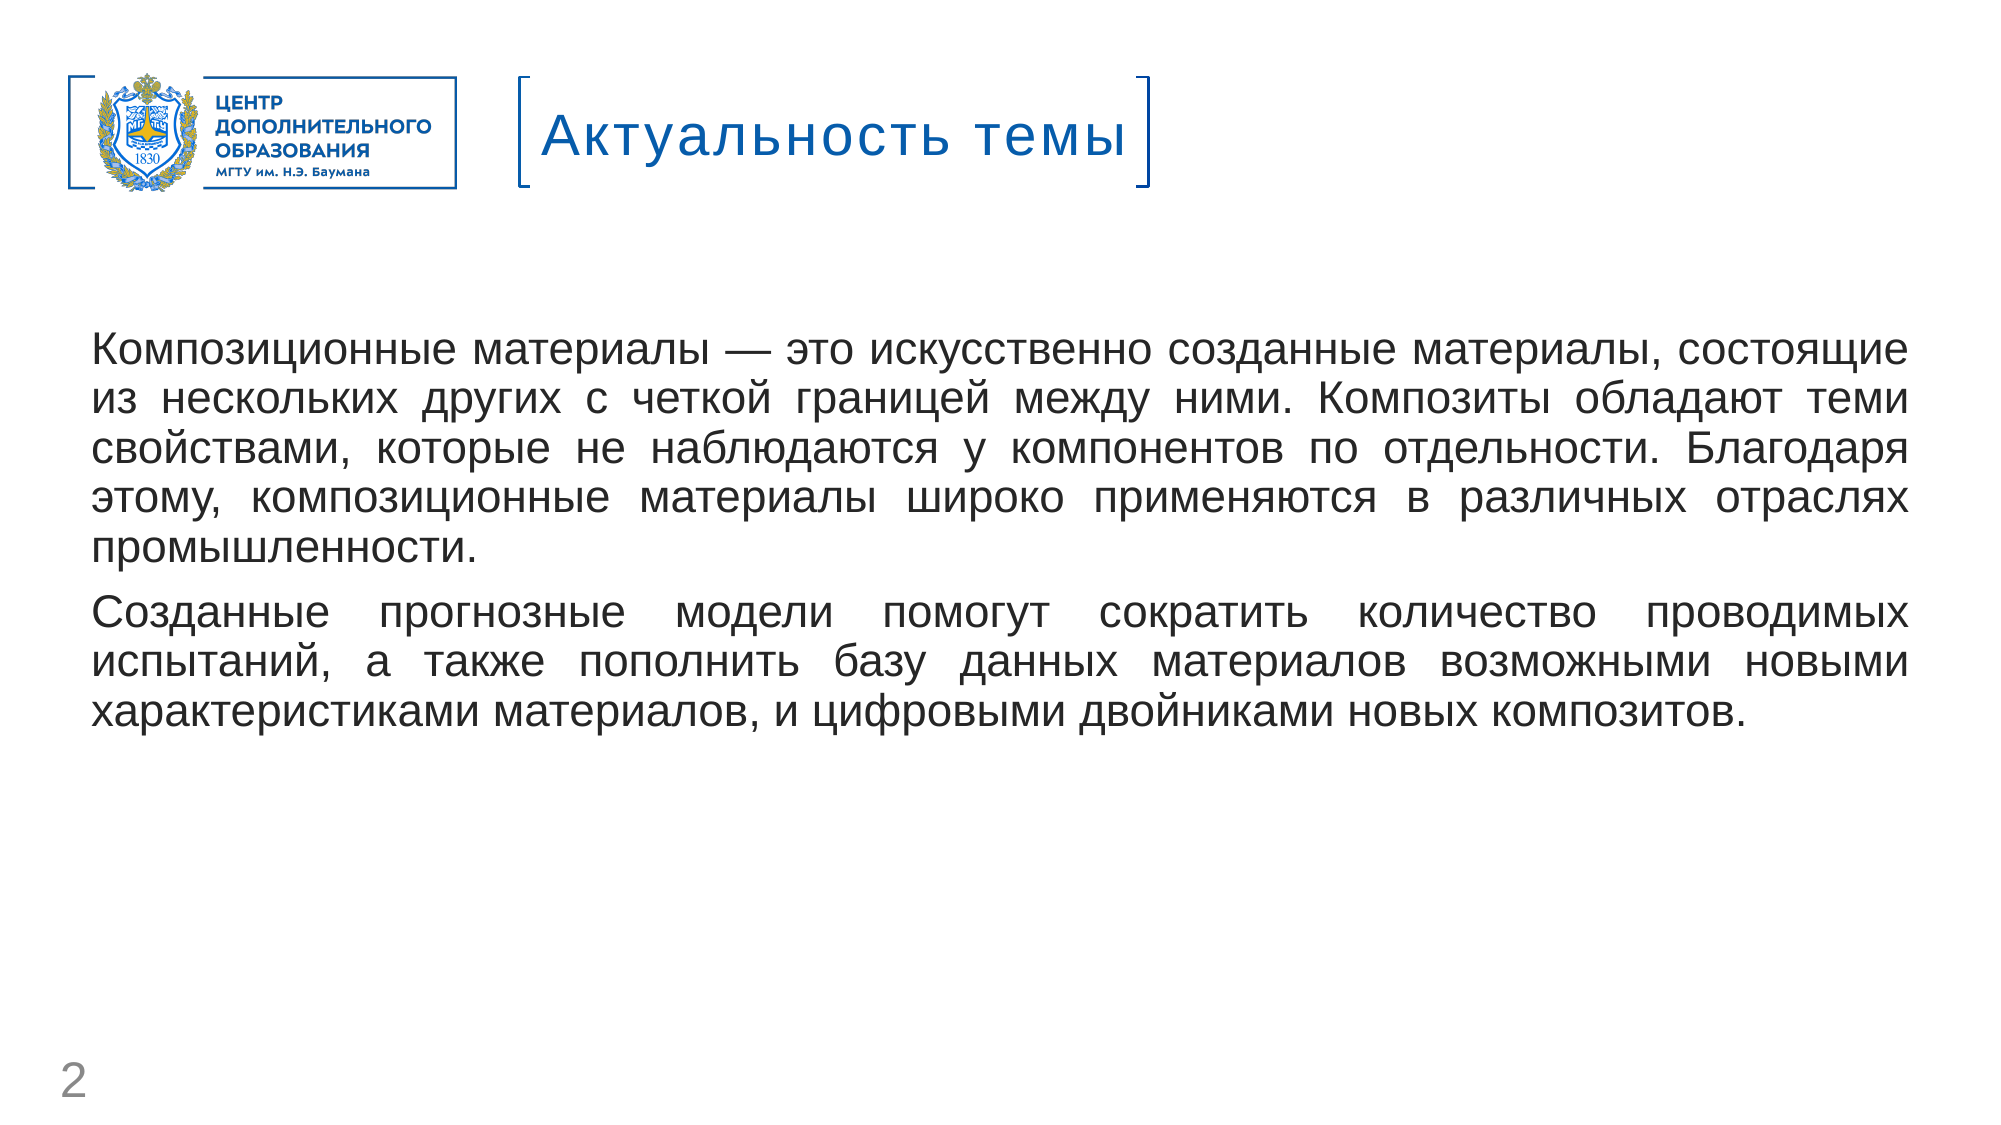

Актуальность темы

Композиционные материалы — это искусственно созданные материалы, состоящие из нескольких других с четкой границей между ними. Композиты обладают теми свойствами, которые не наблюдаются у компонентов по отдельности. Благодаря этому, композиционные материалы широко применяются в различных отраслях промышленности.
Созданные прогнозные модели помогут сократить количество проводимых испытаний, а также пополнить базу данных материалов возможными новыми характеристиками материалов, и цифровыми двойниками новых композитов.
2